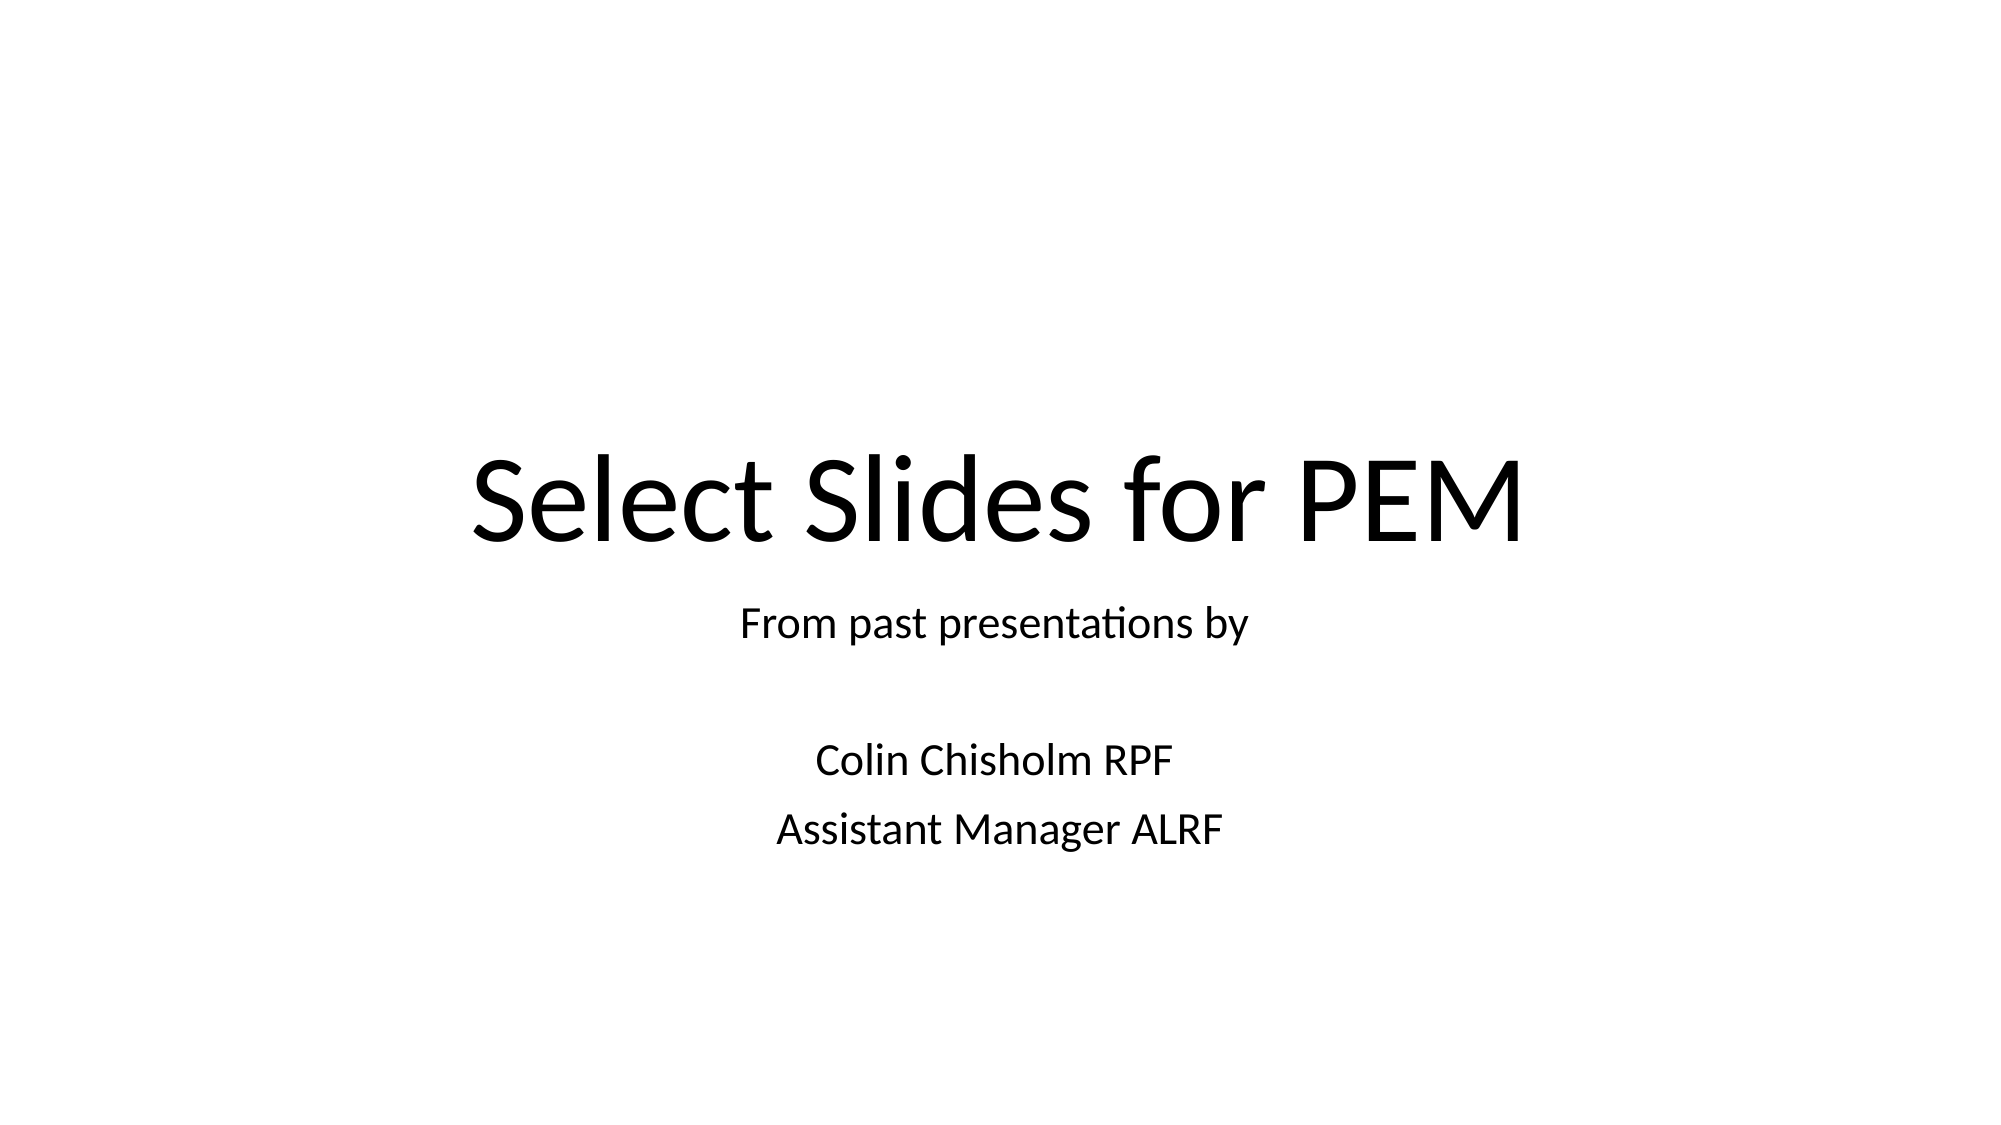

# Select Slides for PEM
From past presentations by

Colin Chisholm RPF
Assistant Manager ALRF